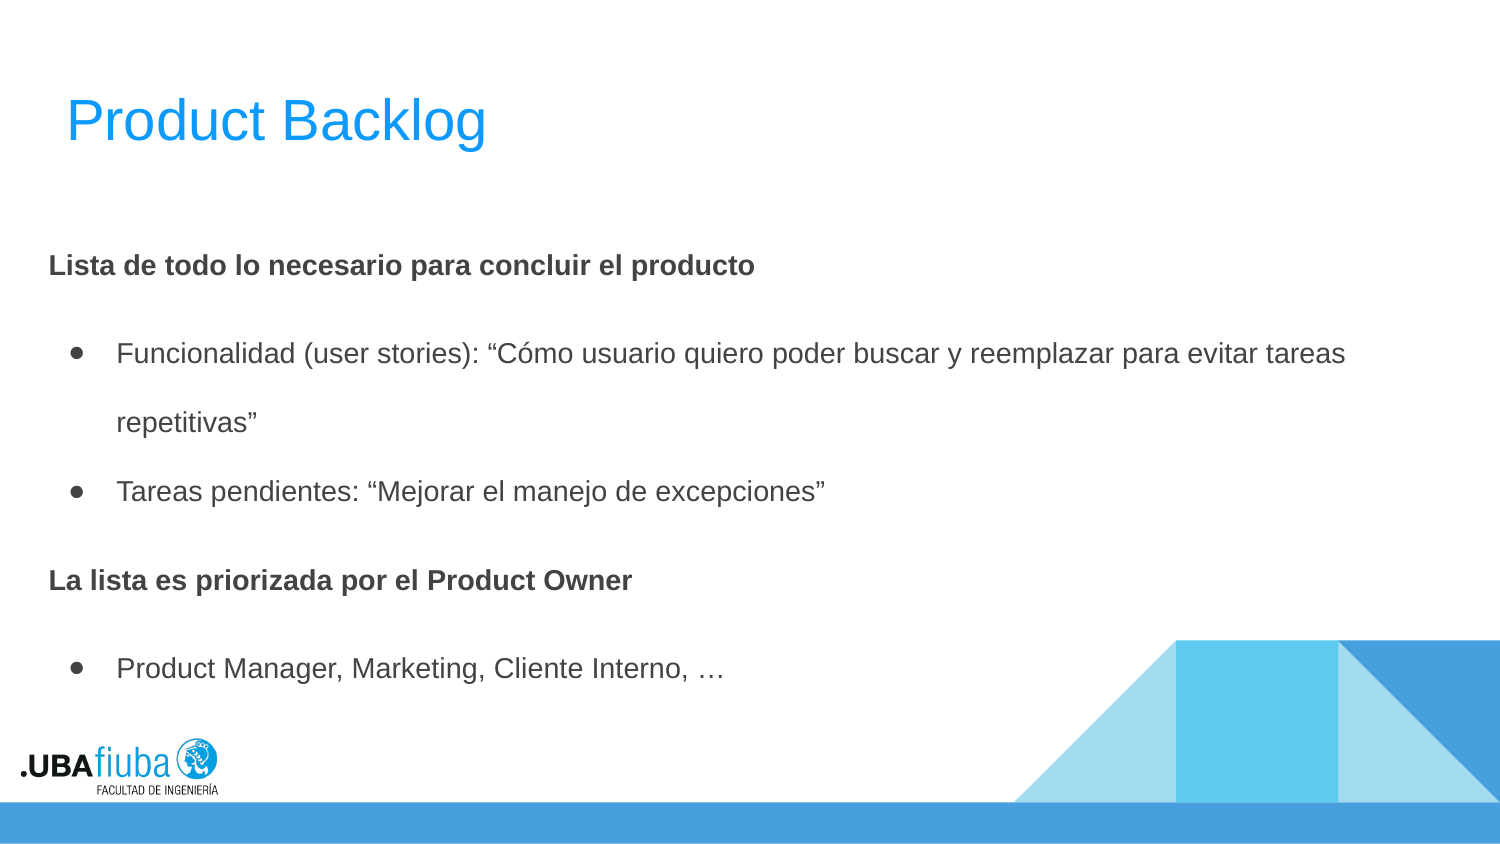

# Product Backlog

Lista de todo lo necesario para concluir el producto
Funcionalidad (user stories): “Cómo usuario quiero poder buscar y reemplazar para evitar tareas repetitivas”
Tareas pendientes: “Mejorar el manejo de excepciones”
La lista es priorizada por el Product Owner
Product Manager, Marketing, Cliente Interno, …